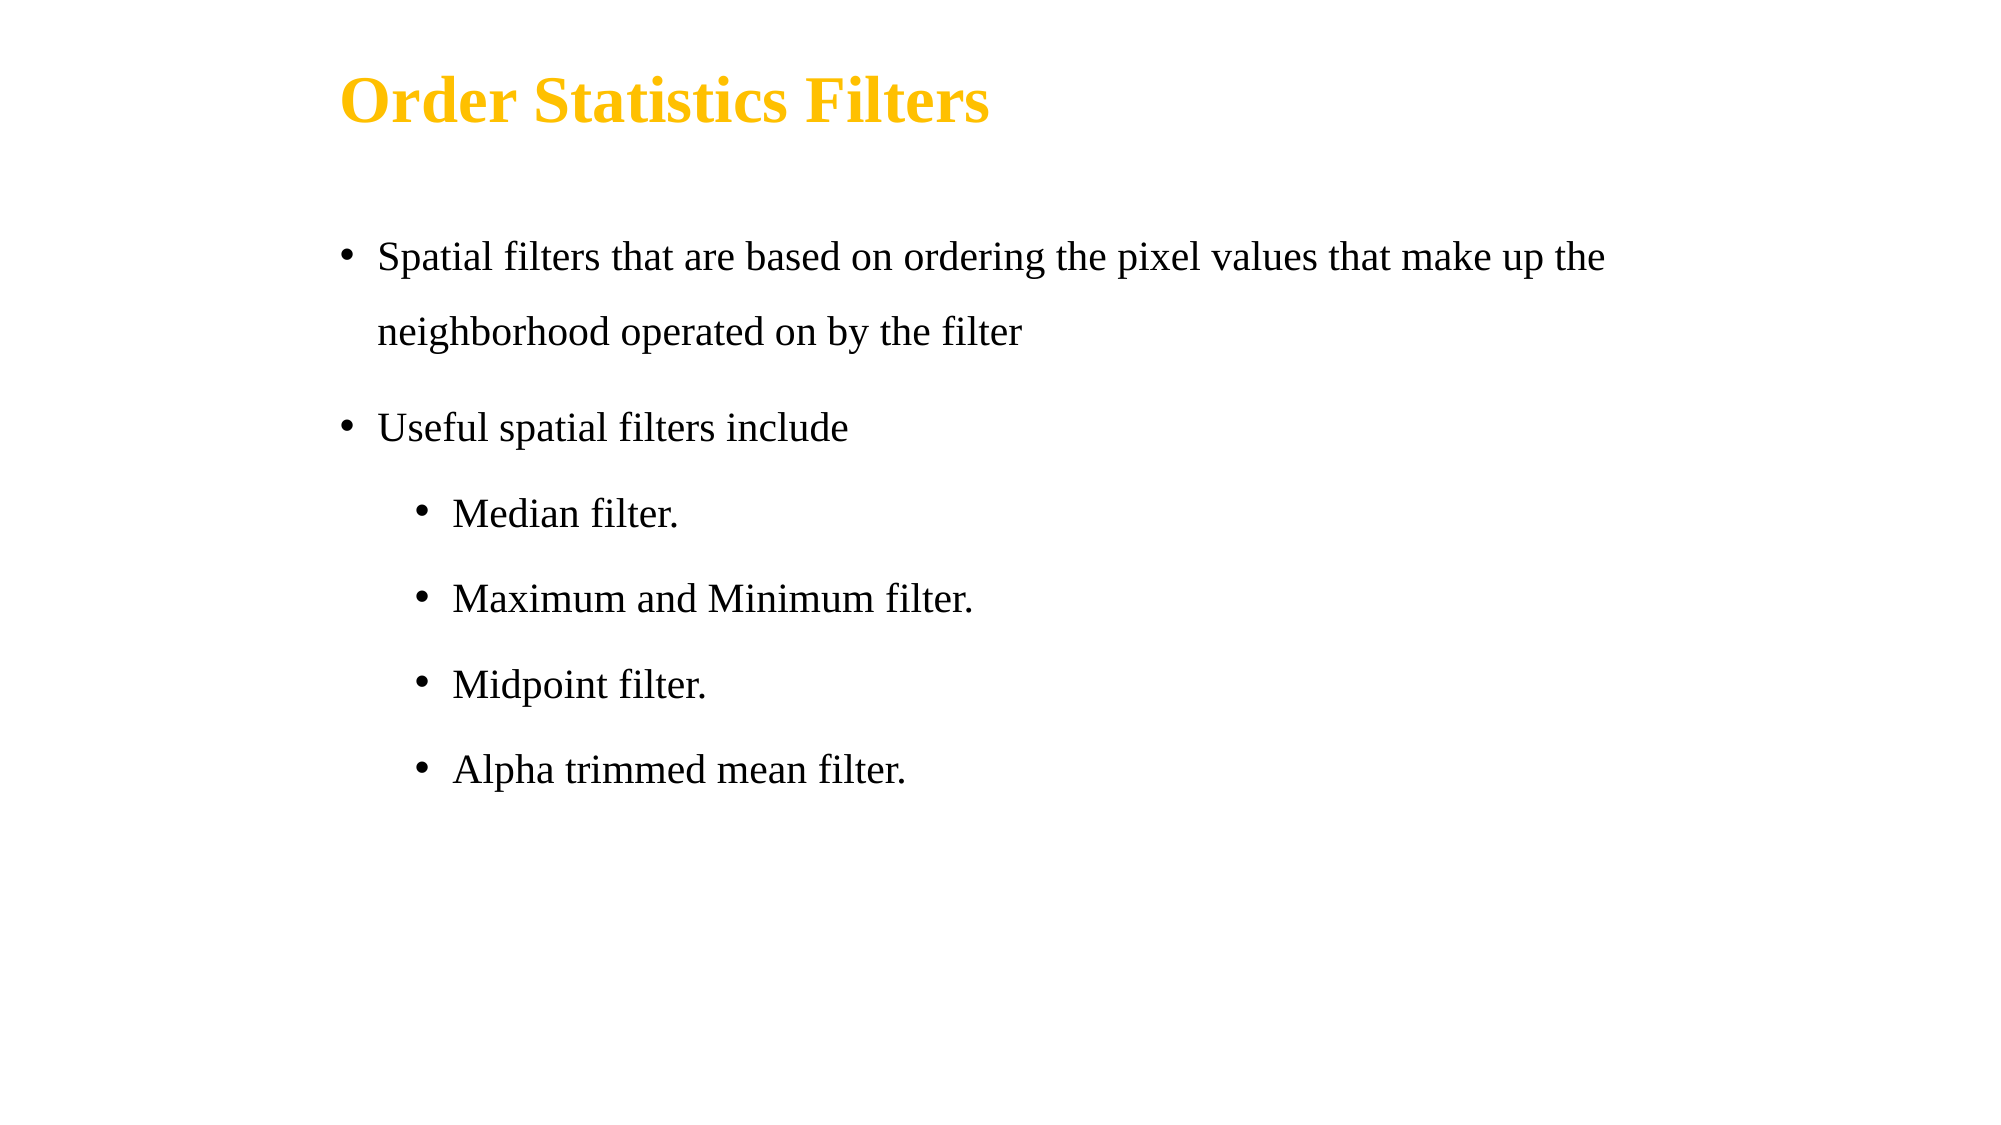

# Order Statistics Filters
Spatial filters that are based on ordering the pixel values that make up the neighborhood operated on by the filter
Useful spatial filters include
Median filter.
Maximum and Minimum filter.
Midpoint filter.
Alpha trimmed mean filter.